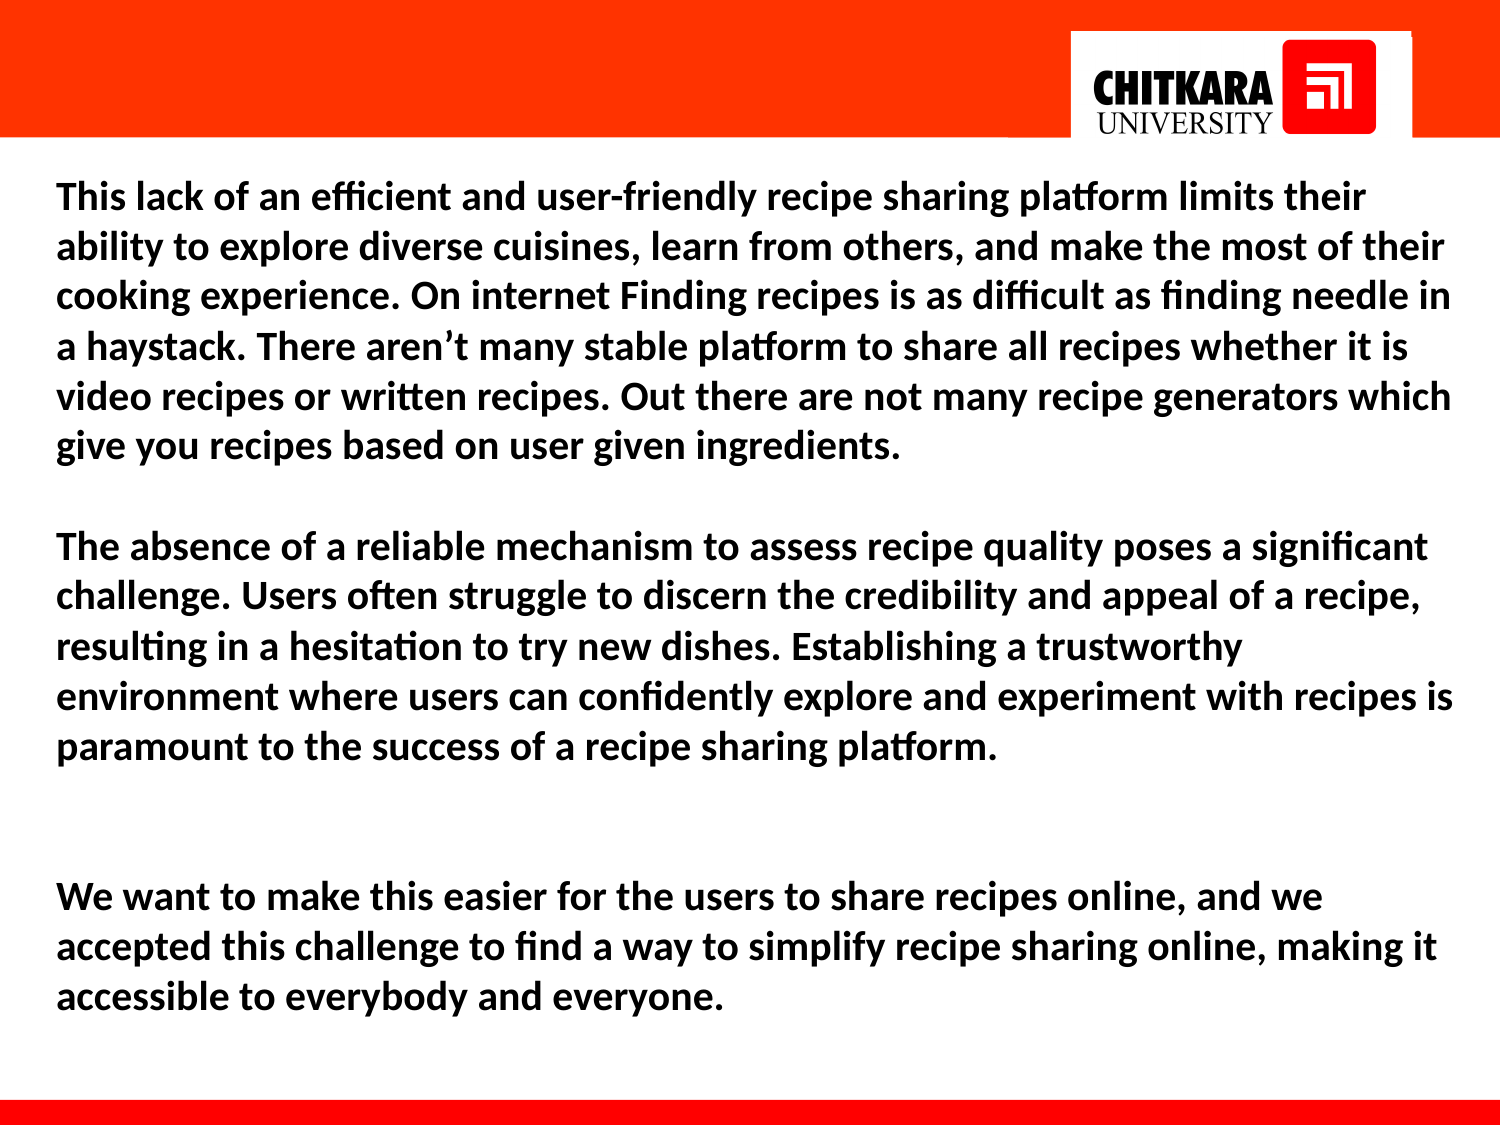

This lack of an efficient and user-friendly recipe sharing platform limits their ability to explore diverse cuisines, learn from others, and make the most of their cooking experience. On internet Finding recipes is as difficult as finding needle in a haystack. There aren’t many stable platform to share all recipes whether it is video recipes or written recipes. Out there are not many recipe generators which give you recipes based on user given ingredients.

The absence of a reliable mechanism to assess recipe quality poses a significant challenge. Users often struggle to discern the credibility and appeal of a recipe, resulting in a hesitation to try new dishes. Establishing a trustworthy environment where users can confidently explore and experiment with recipes is paramount to the success of a recipe sharing platform.

We want to make this easier for the users to share recipes online, and we accepted this challenge to find a way to simplify recipe sharing online, making it accessible to everybody and everyone.